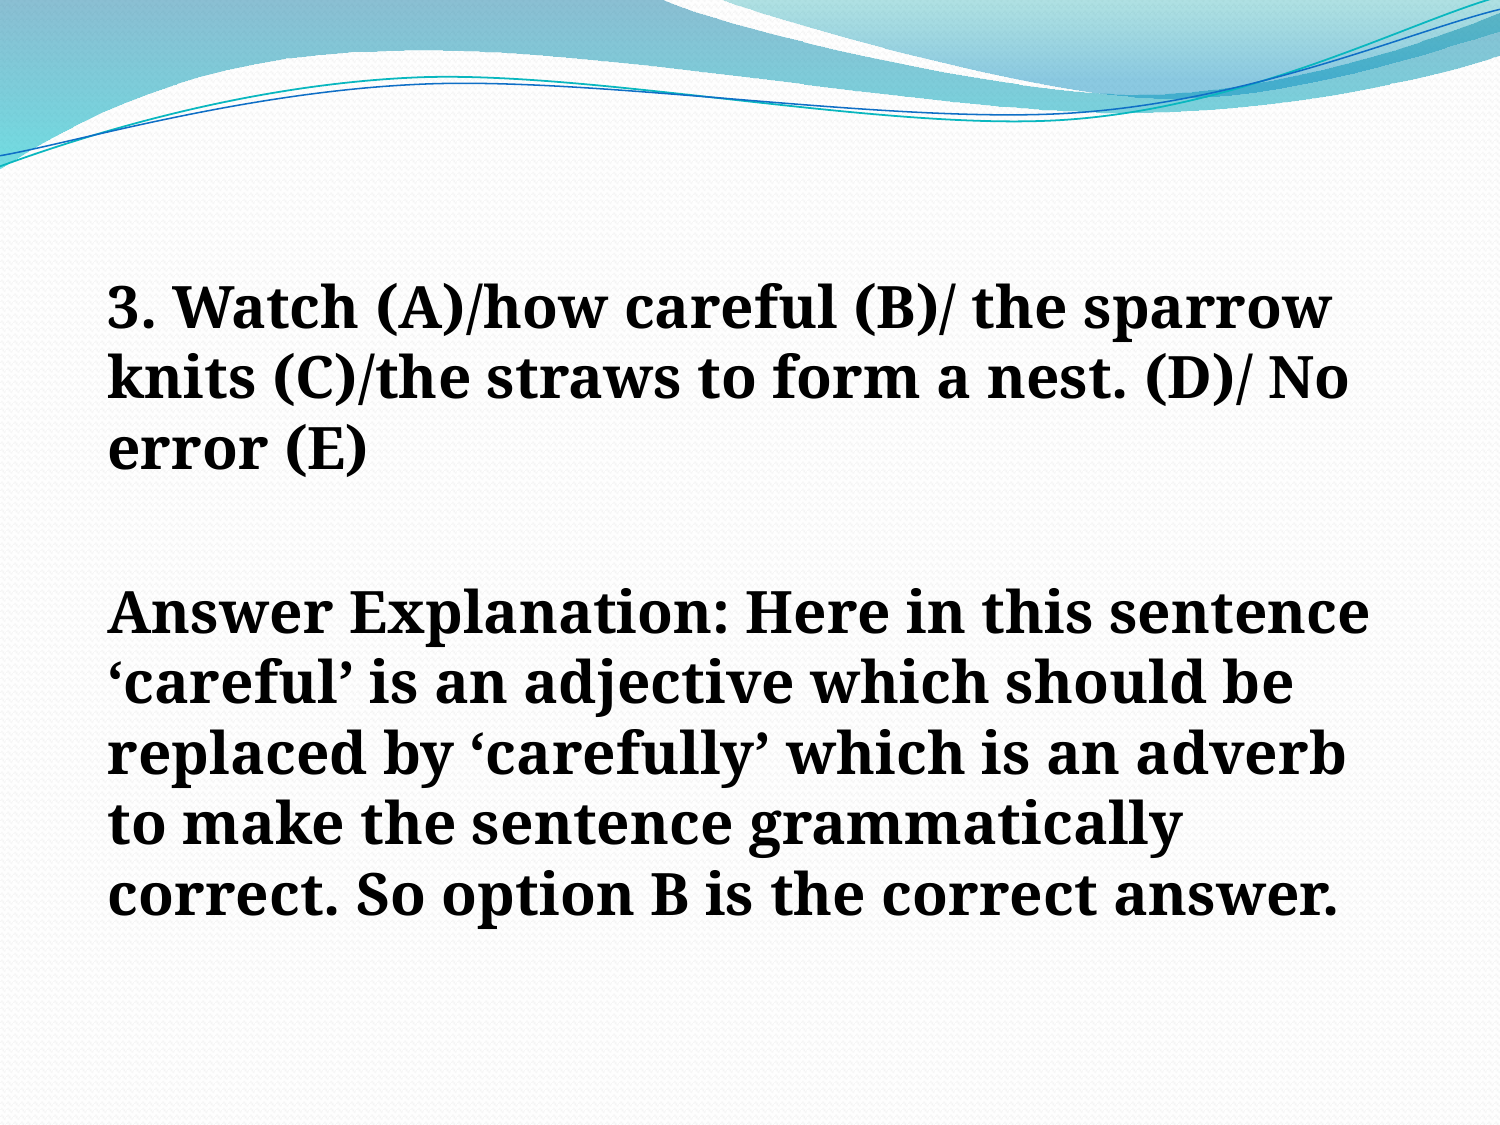

3. Watch (A)/how careful (B)/ the sparrow knits (C)/the straws to form a nest. (D)/ No error (E)

Answer Explanation: Here in this sentence ‘careful’ is an adjective which should be replaced by ‘carefully’ which is an adverb to make the sentence grammatically correct. So option B is the correct answer.